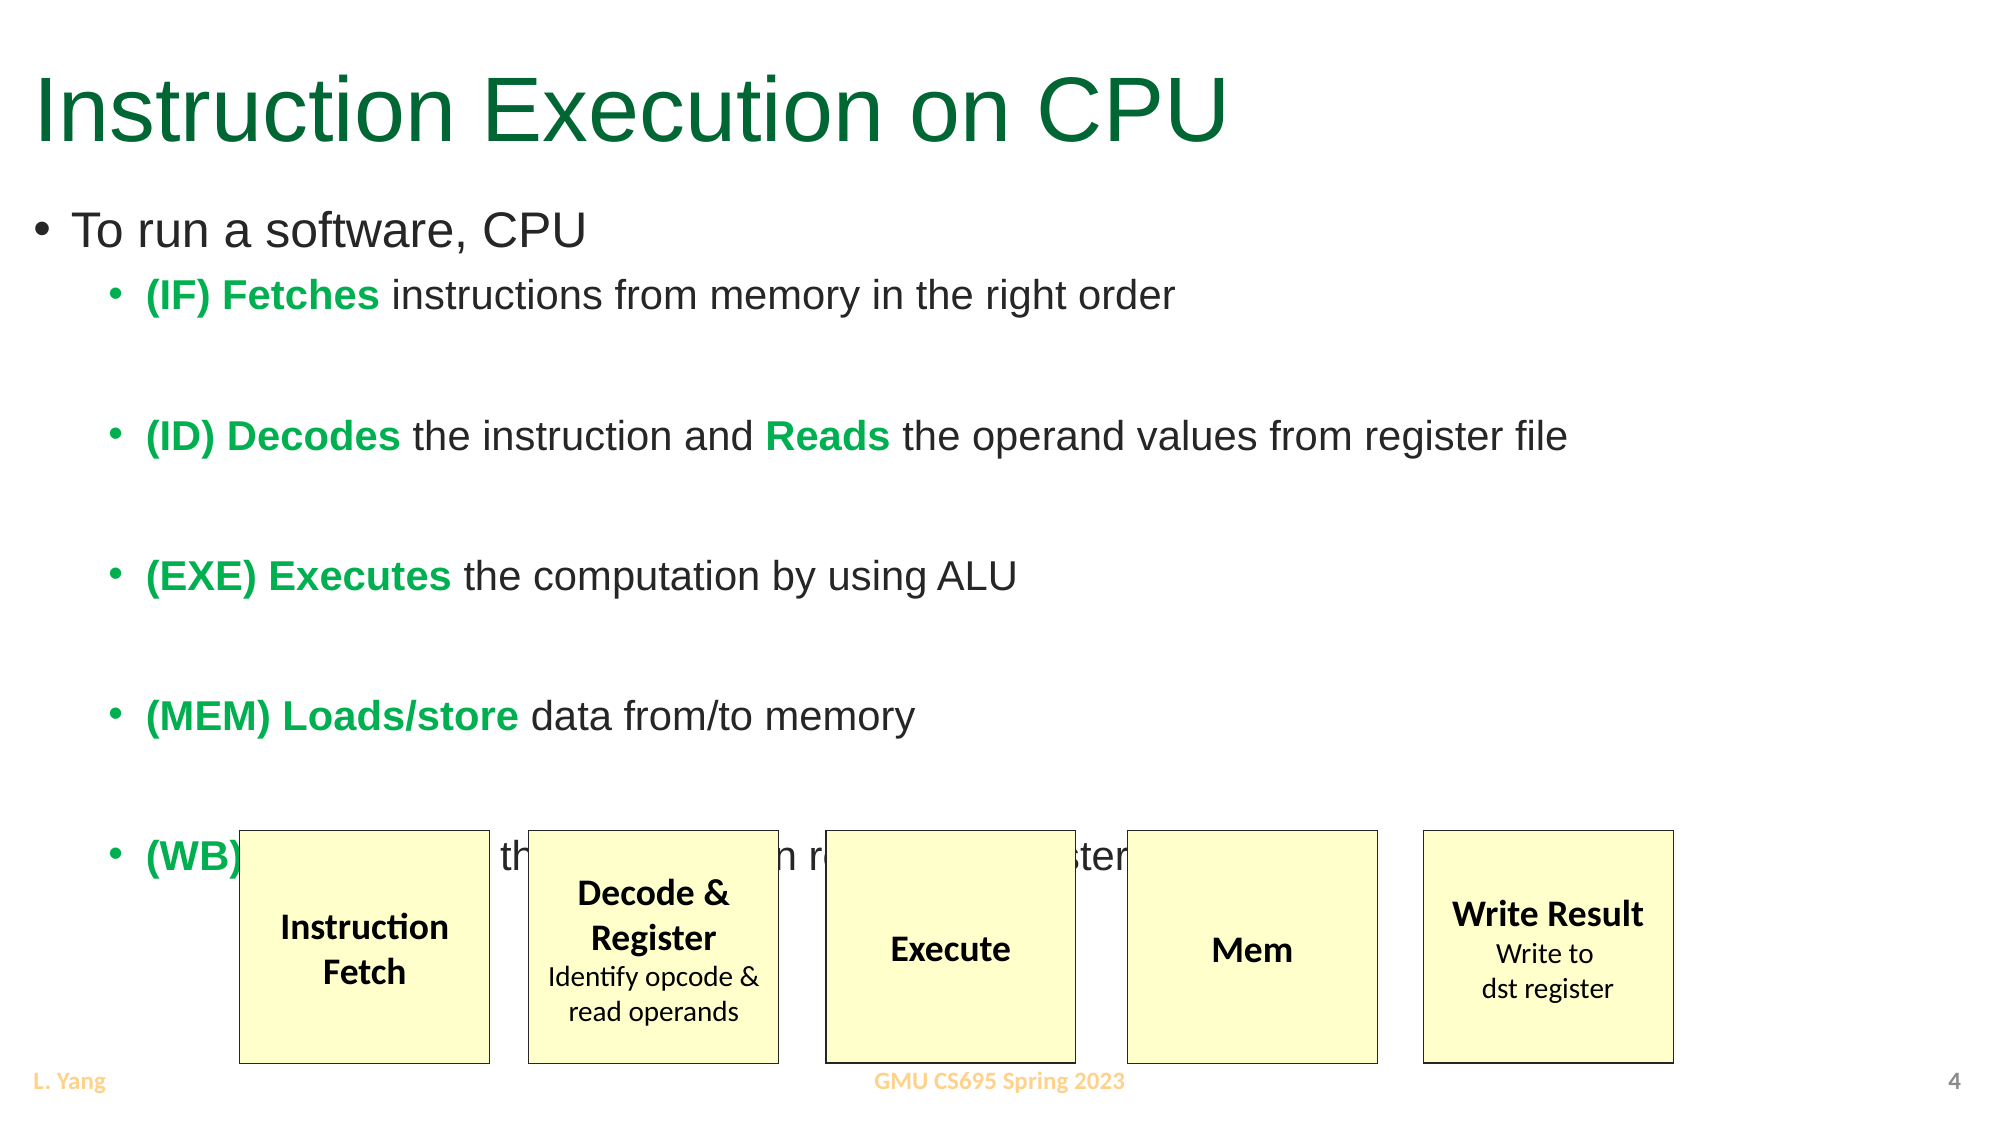

# Instruction Execution on CPU
To run a software, CPU
(IF) Fetches instructions from memory in the right order

(ID) Decodes the instruction and Reads the operand values from register file

(EXE) Executes the computation by using ALU

(MEM) Loads/store data from/to memory

(WB) Writes back the computation results to register file

Write Result
Write to
dst register
Execute
Instruction Fetch
Decode & Register
Identify opcode & read operands
Mem
4
GMU CS695 Spring 2023
L. Yang